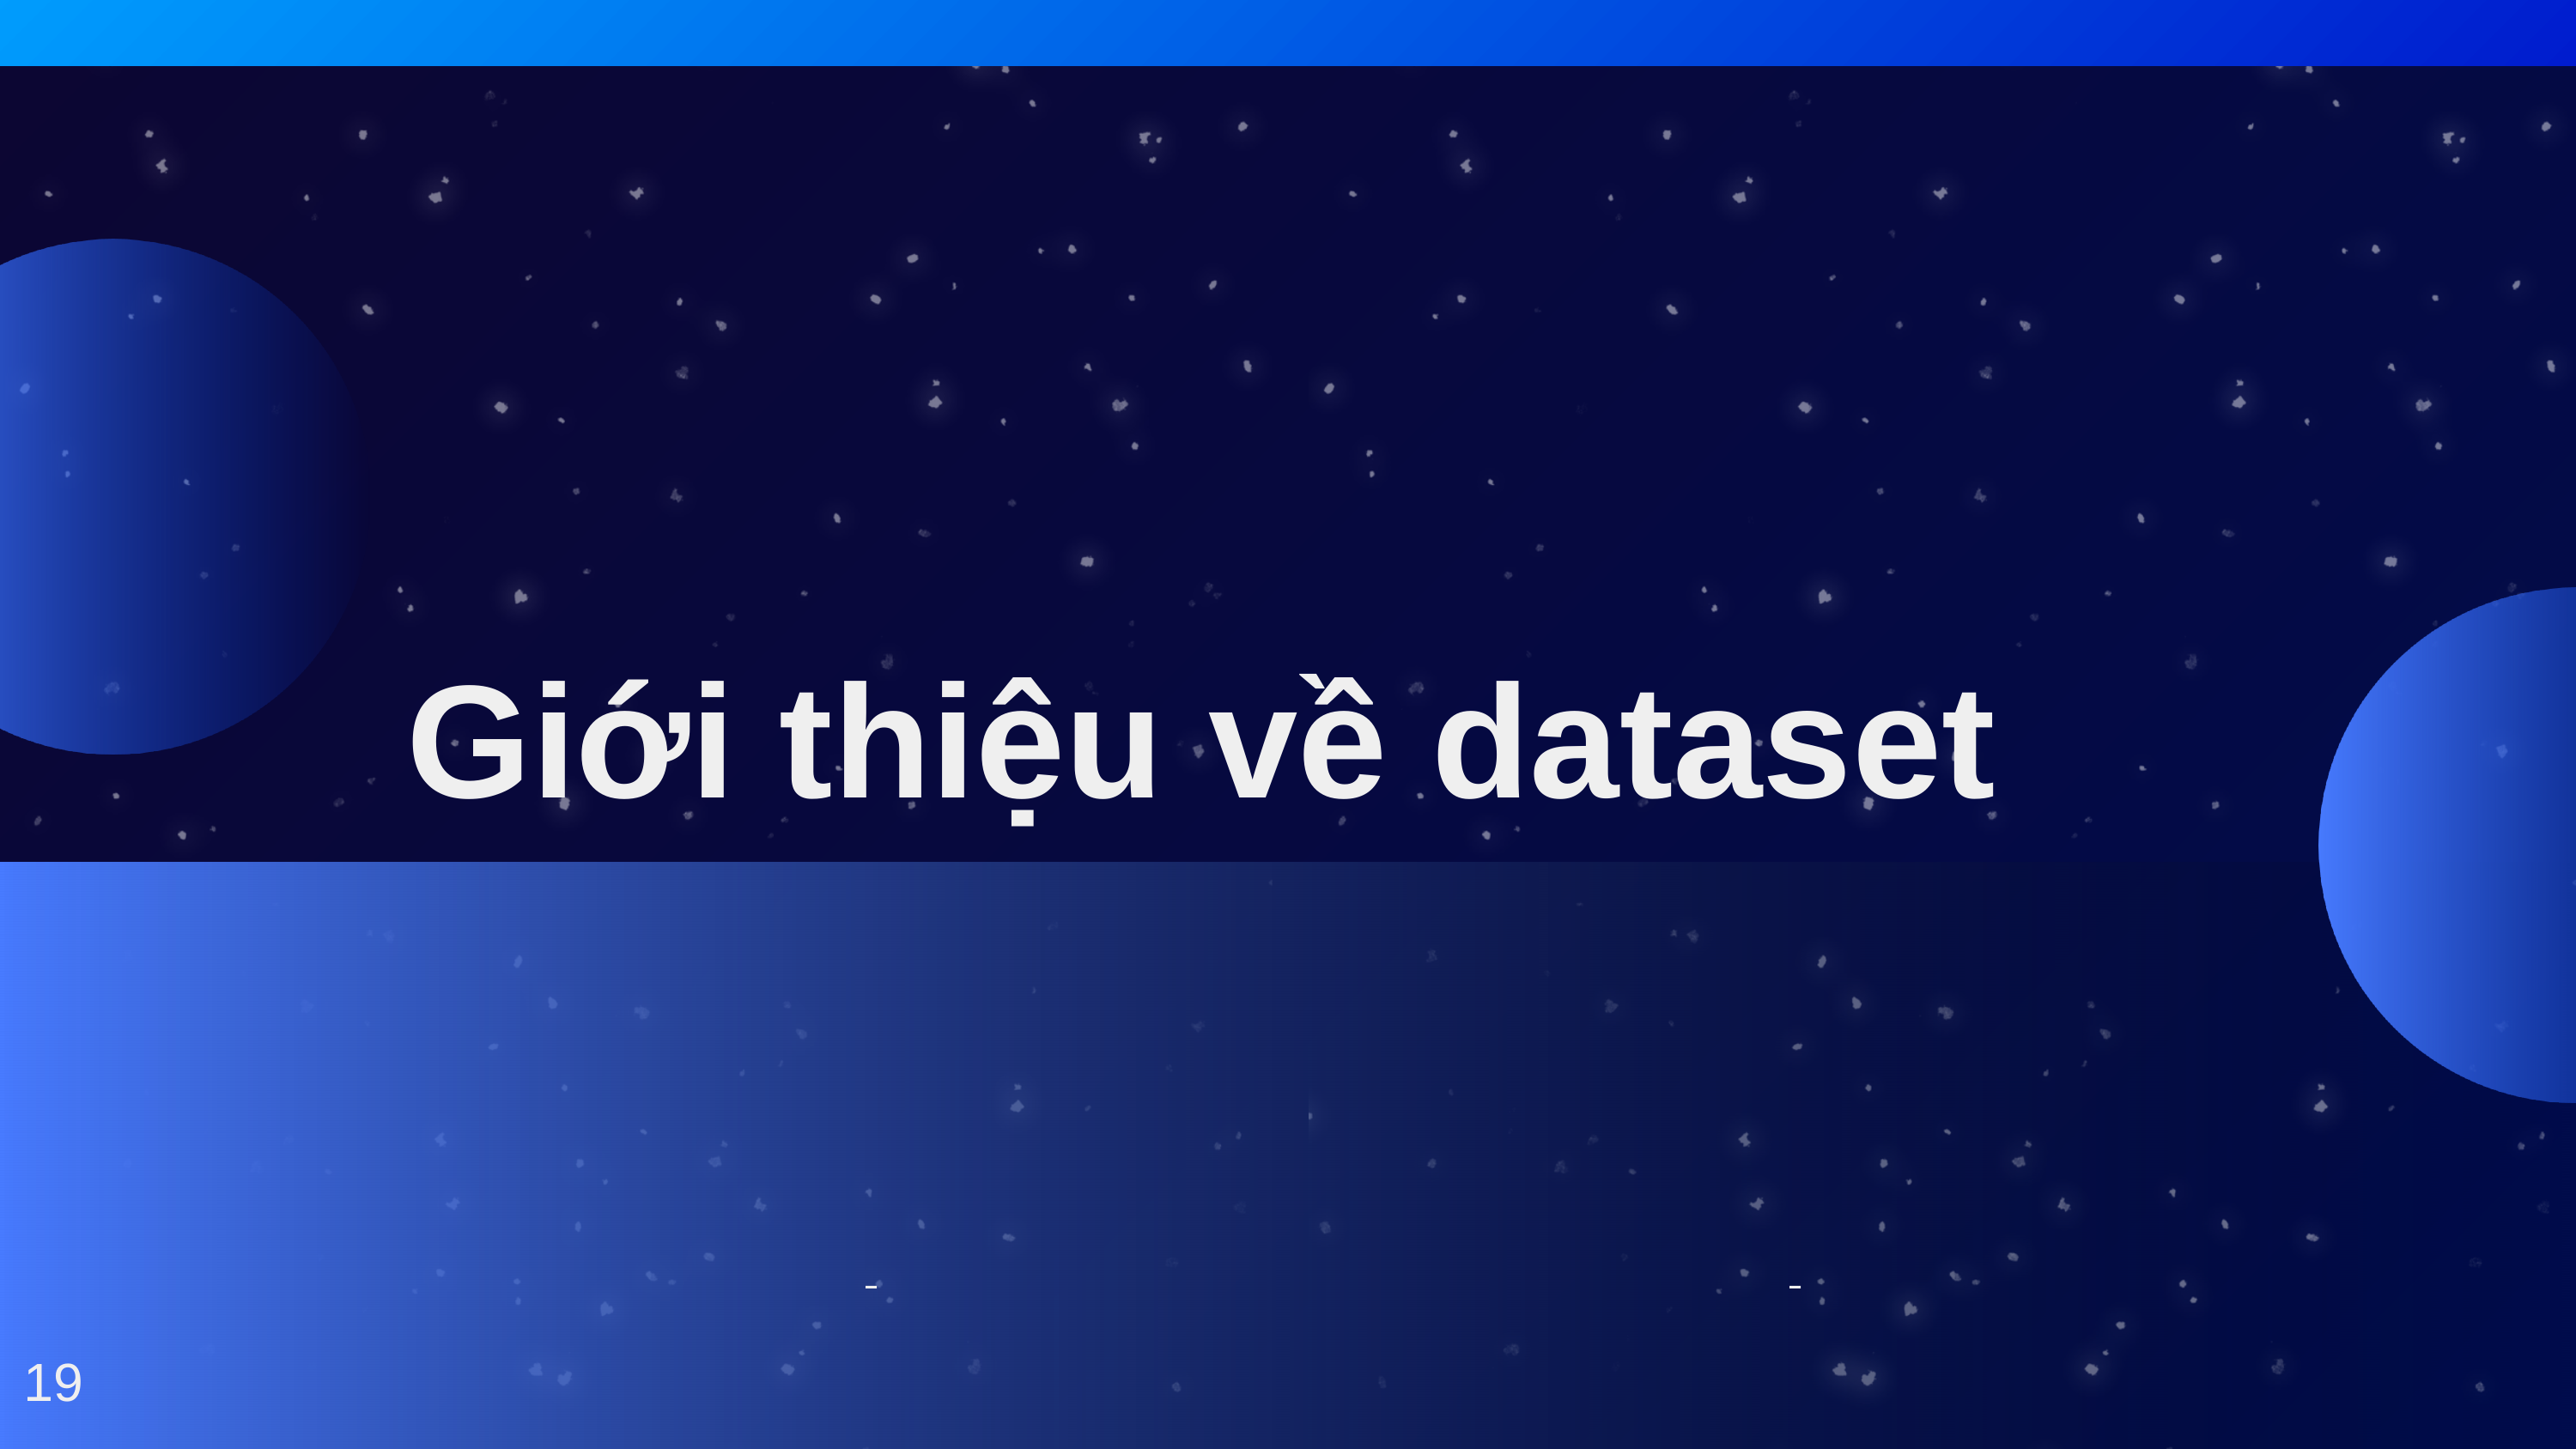

Giới thiệu về dataset
-
-
19